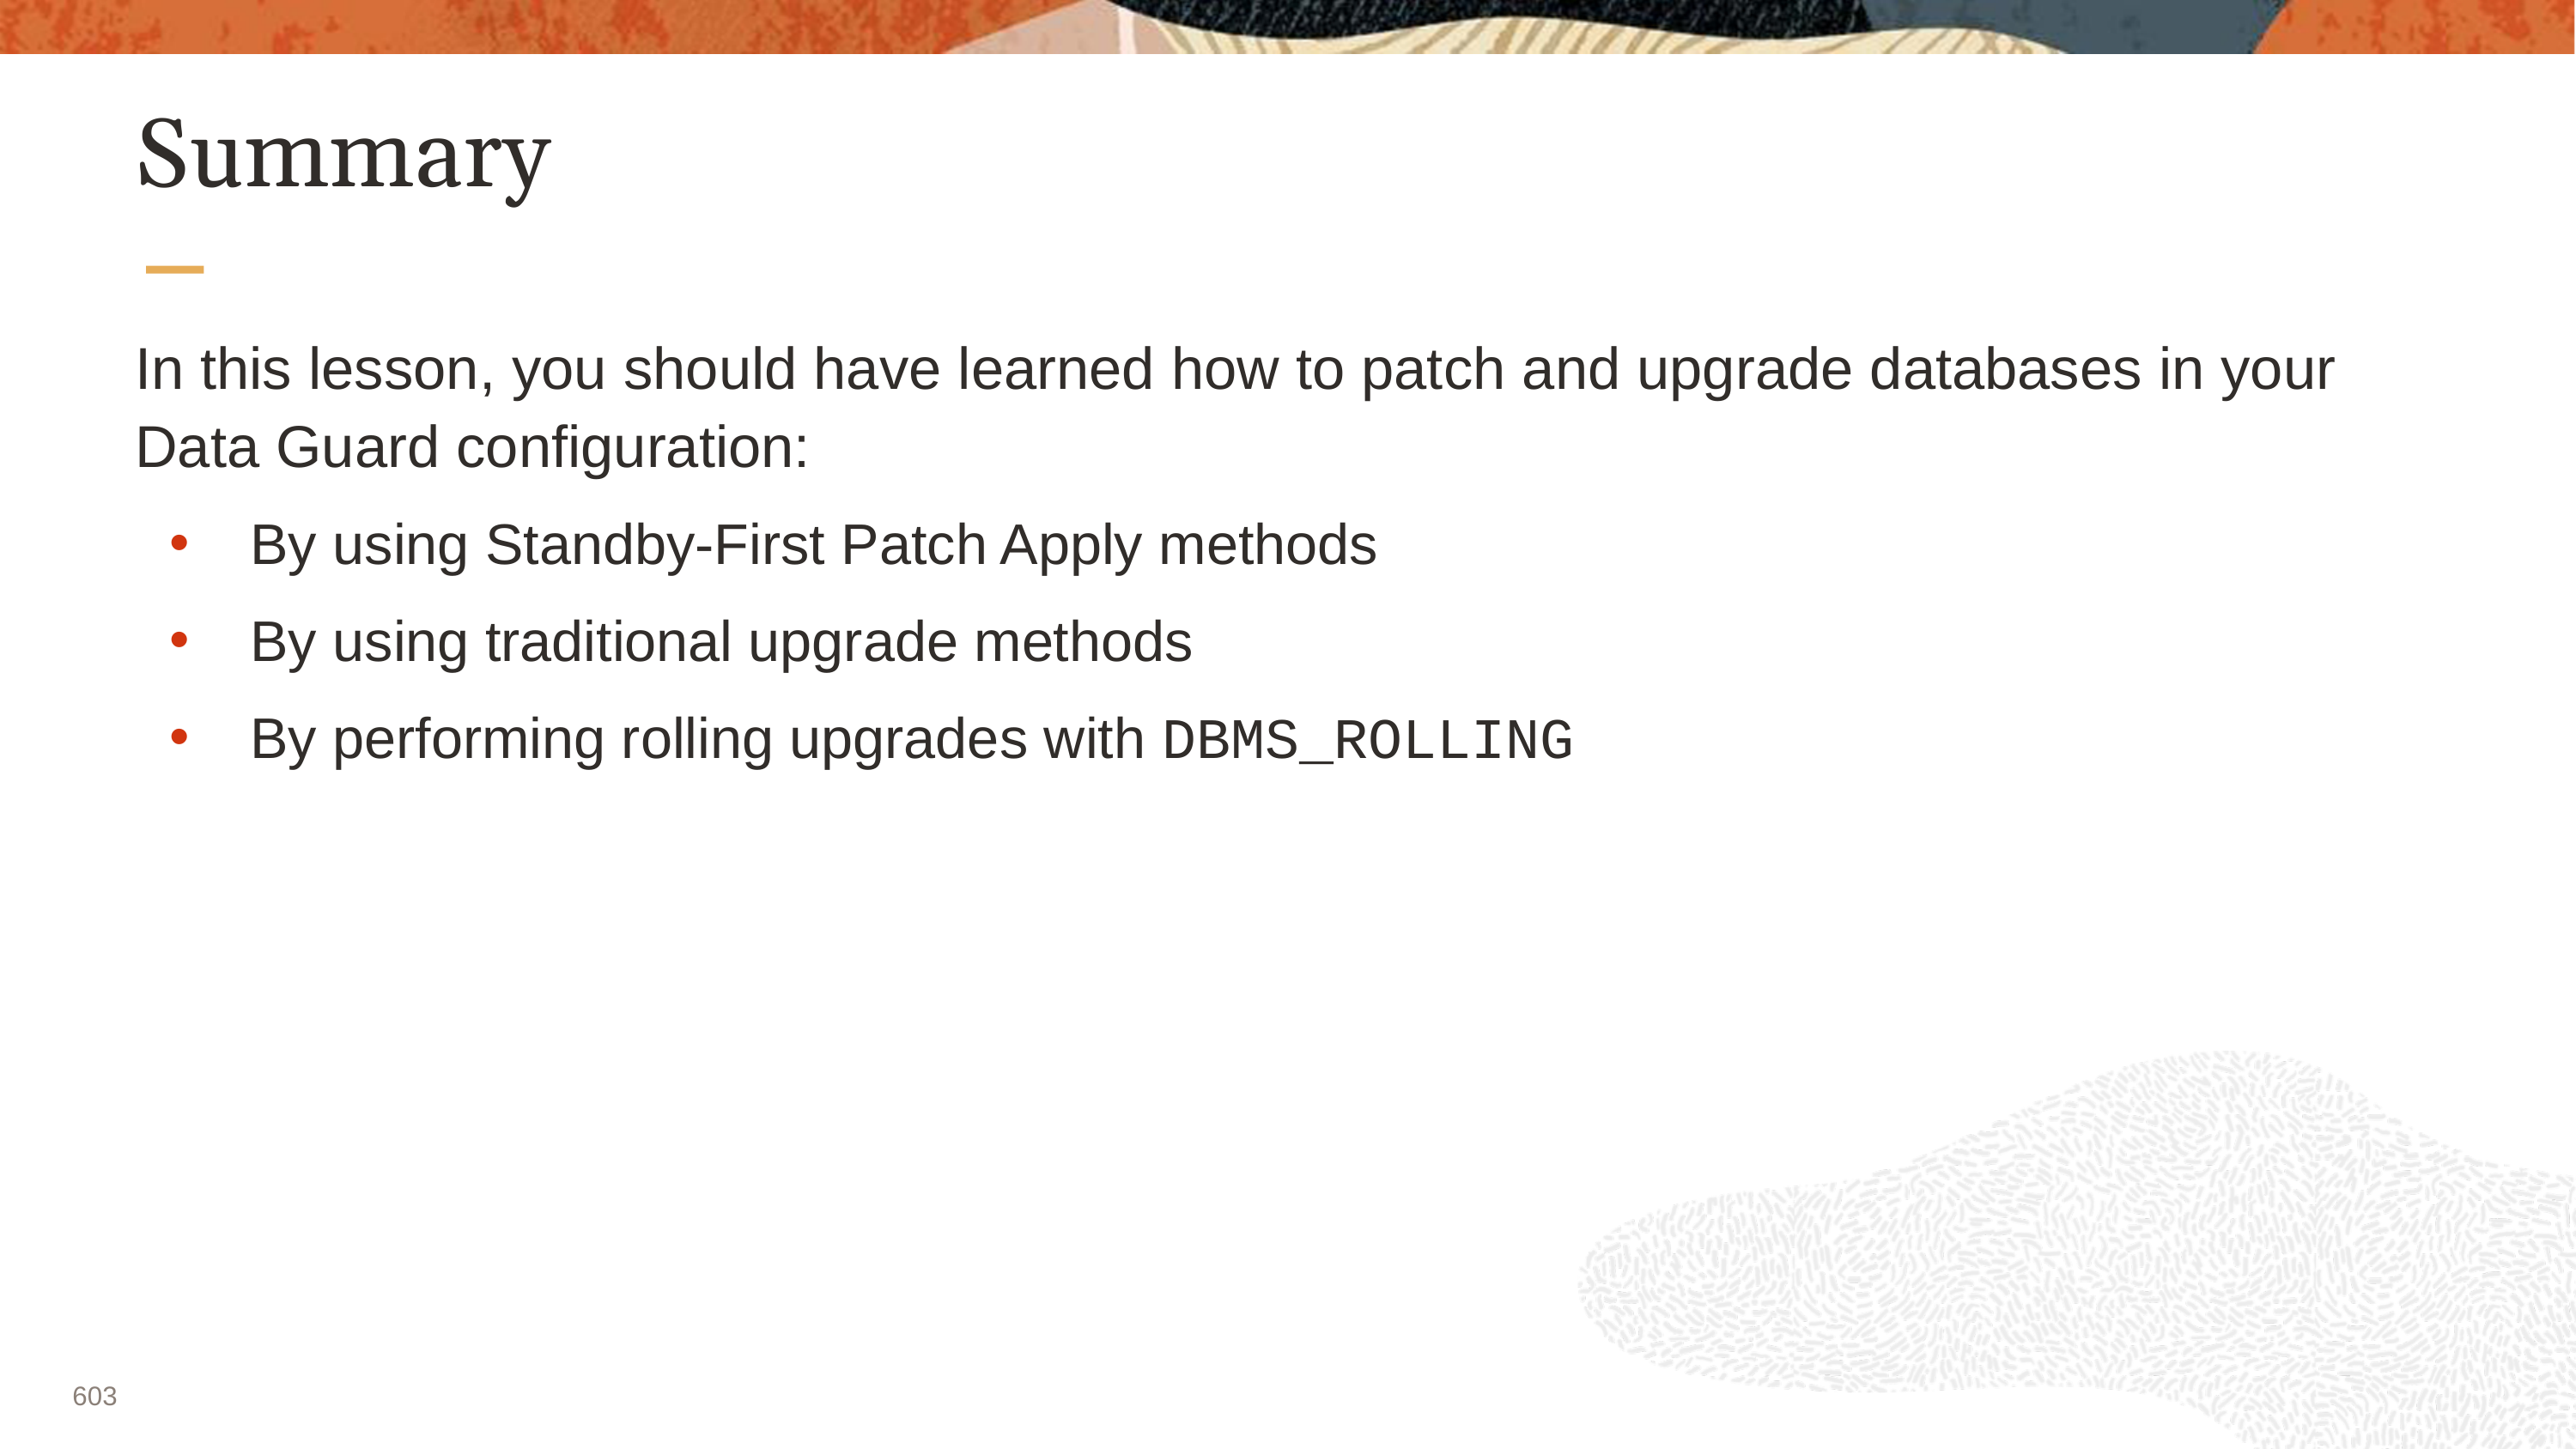

# Summary
In this lesson, you should have learned how to patch and upgrade databases in your Data Guard configuration:
By using Standby-First Patch Apply methods
By using traditional upgrade methods
By performing rolling upgrades with DBMS_ROLLING